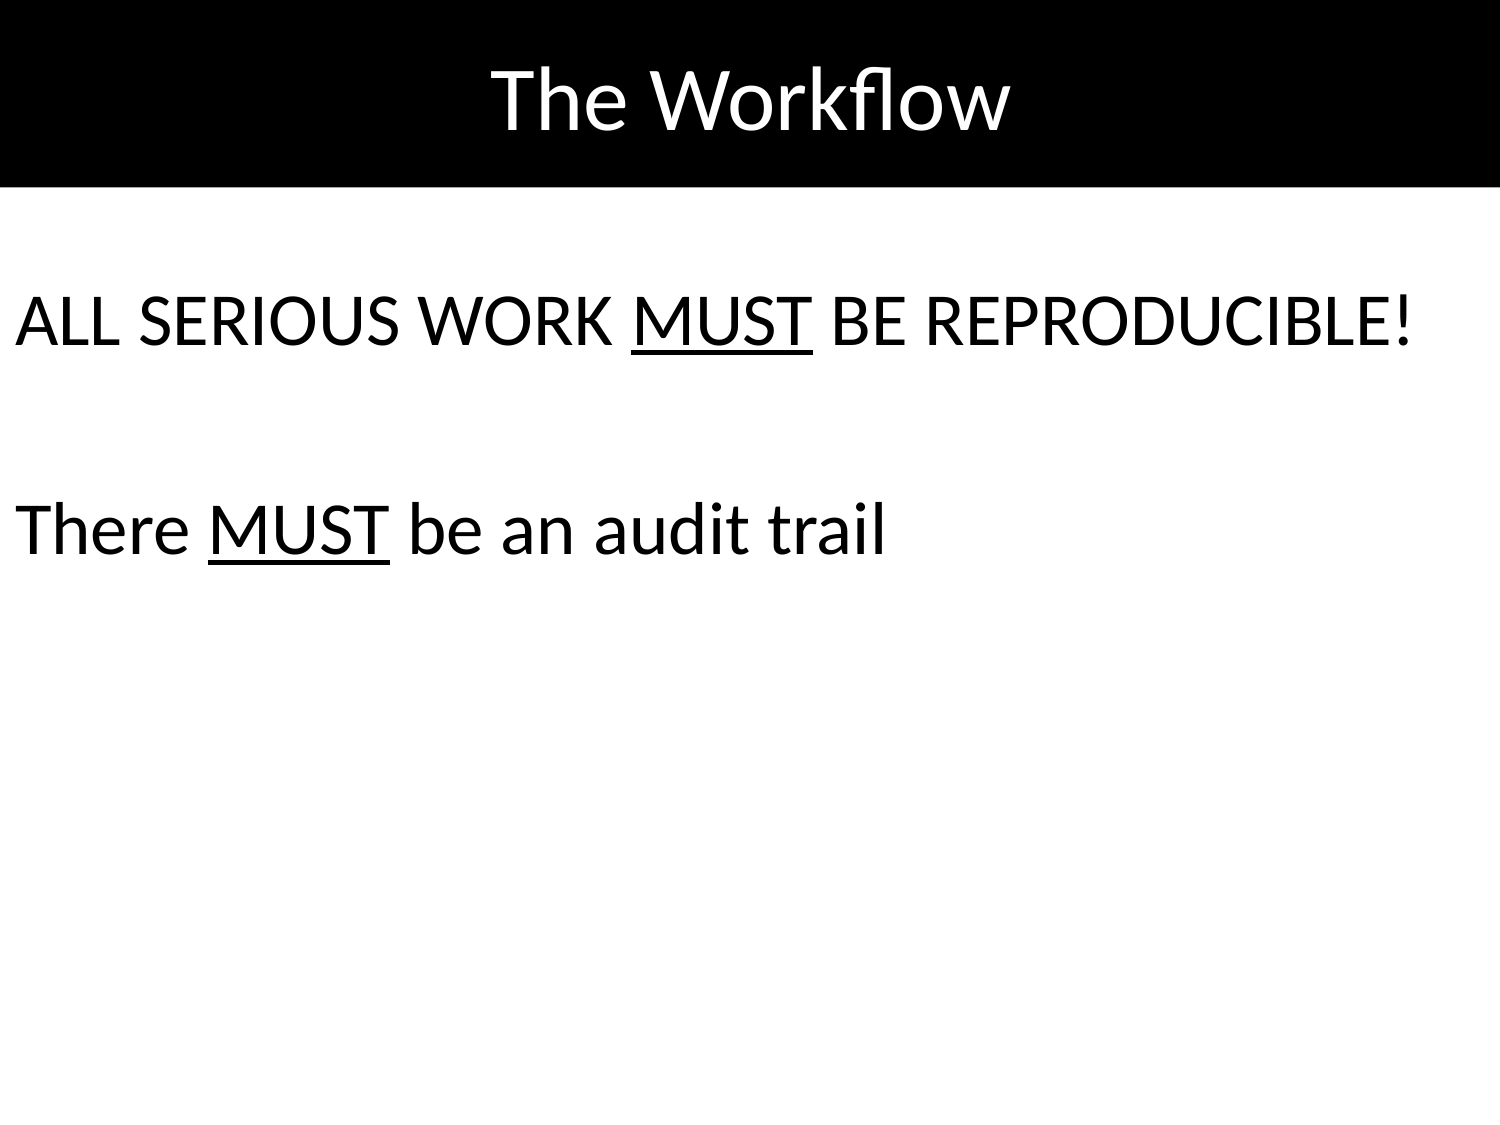

# The Workflow
ALL SERIOUS WORK MUST BE REPRODUCIBLE!

There MUST be an audit trail